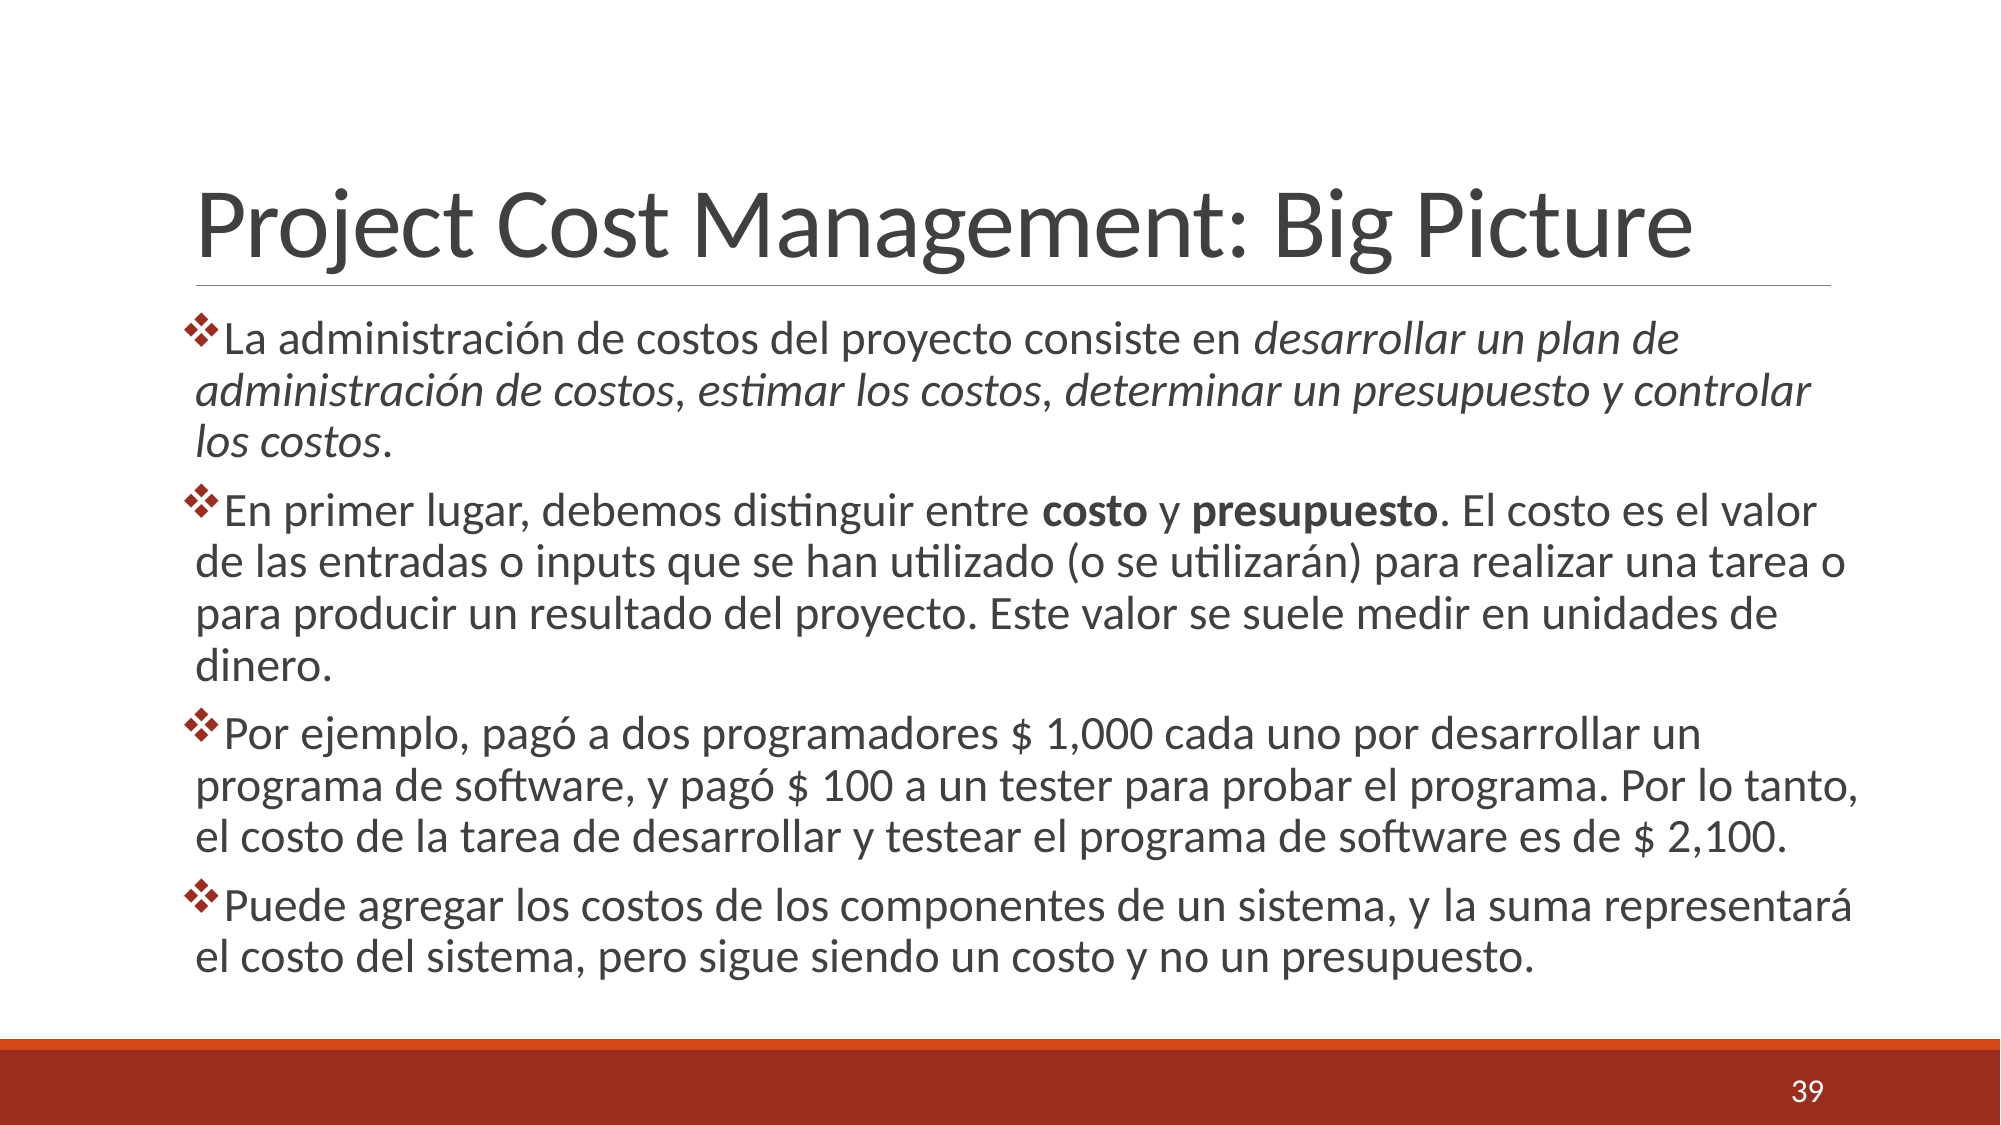

# Project Cost Management: Big Picture
La administración de costos del proyecto consiste en desarrollar un plan de administración de costos, estimar los costos, determinar un presupuesto y controlar los costos.
En primer lugar, debemos distinguir entre costo y presupuesto. El costo es el valor de las entradas o inputs que se han utilizado (o se utilizarán) para realizar una tarea o para producir un resultado del proyecto. Este valor se suele medir en unidades de dinero.
Por ejemplo, pagó a dos programadores $ 1,000 cada uno por desarrollar un programa de software, y pagó $ 100 a un tester para probar el programa. Por lo tanto, el costo de la tarea de desarrollar y testear el programa de software es de $ 2,100.
Puede agregar los costos de los componentes de un sistema, y ​​la suma representará el costo del sistema, pero sigue siendo un costo y no un presupuesto.
39